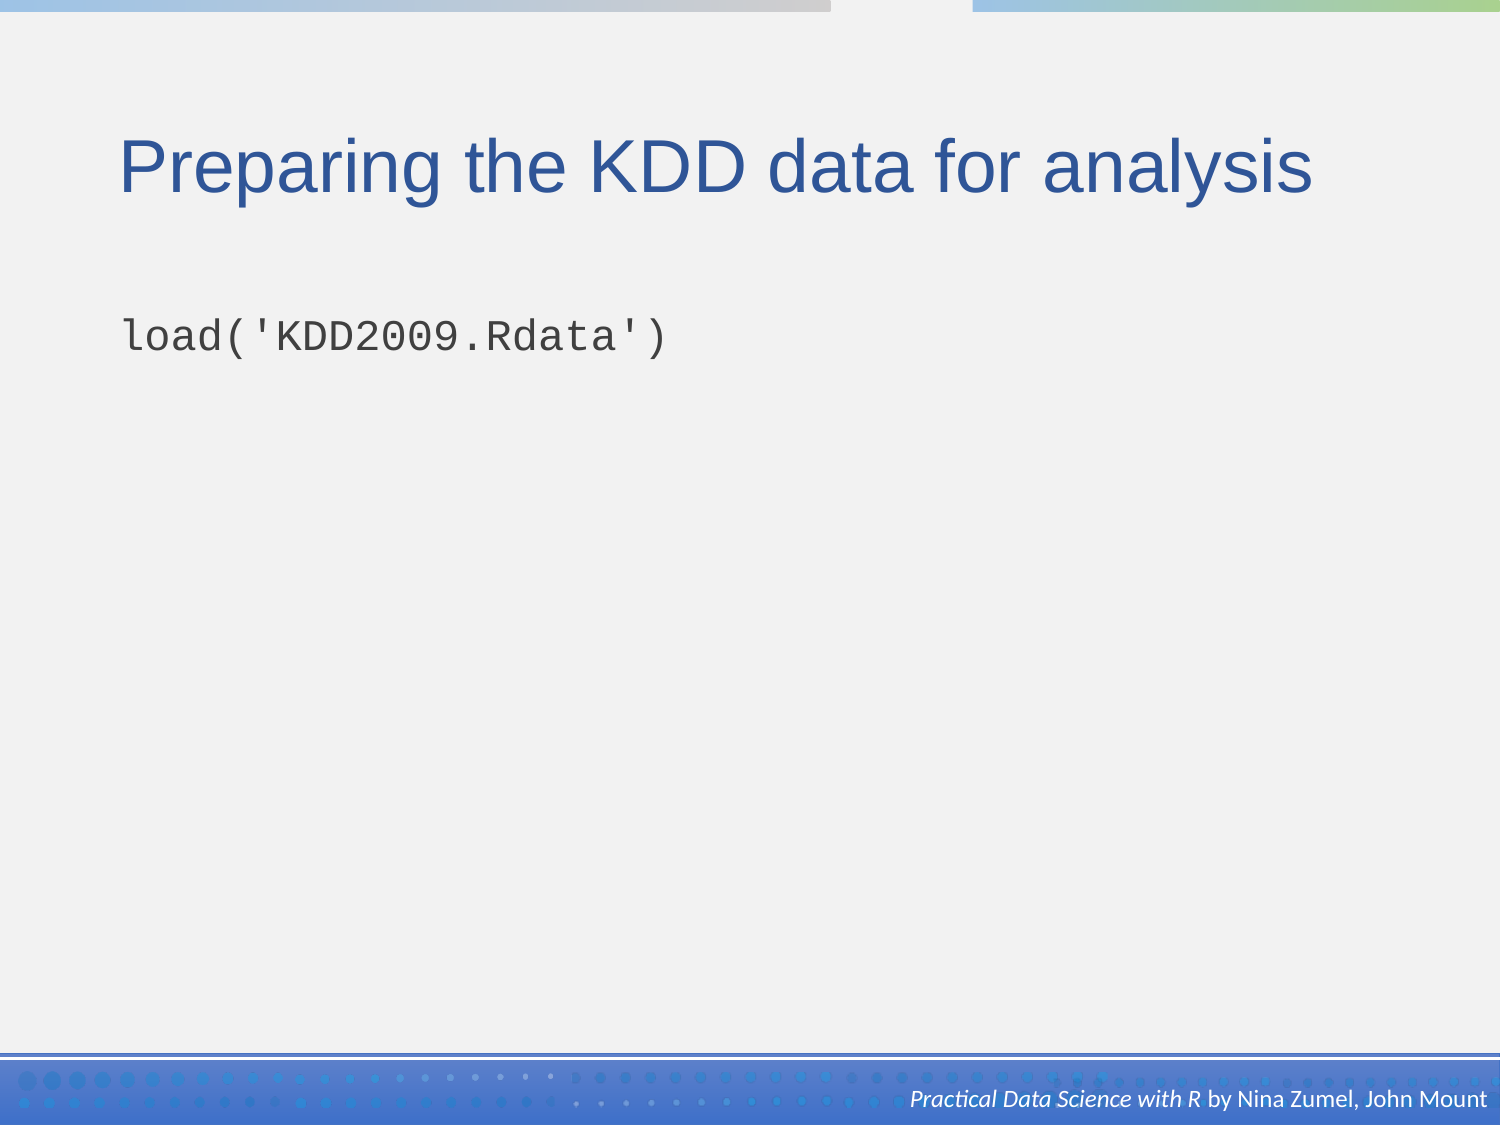

# Preparing the KDD data for analysis
load('KDD2009.Rdata')
Practical Data Science with R by Nina Zumel, John Mount